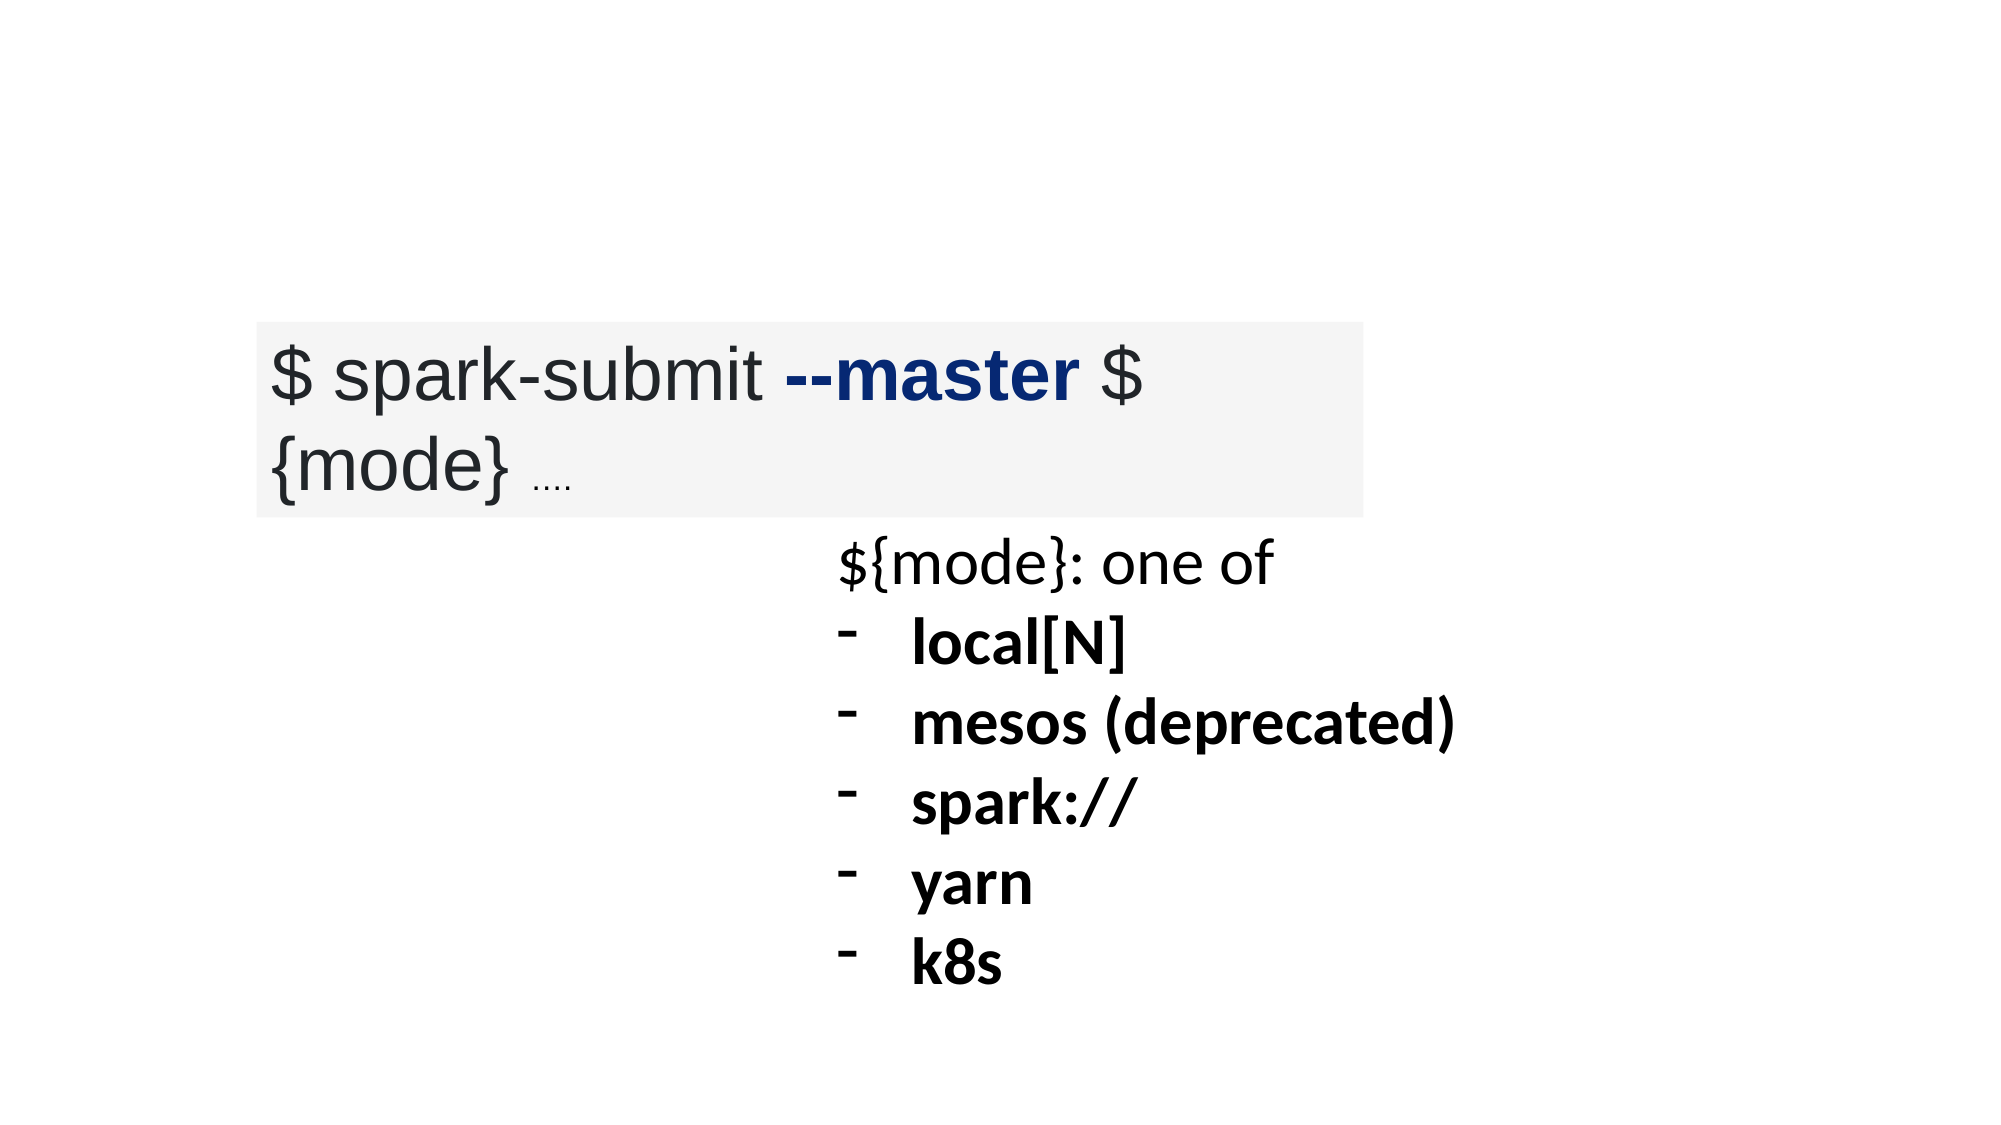

# $ spark-submit --master ${mode} ….
${mode}: one of
local[N]
mesos (deprecated)
spark://
yarn
k8s